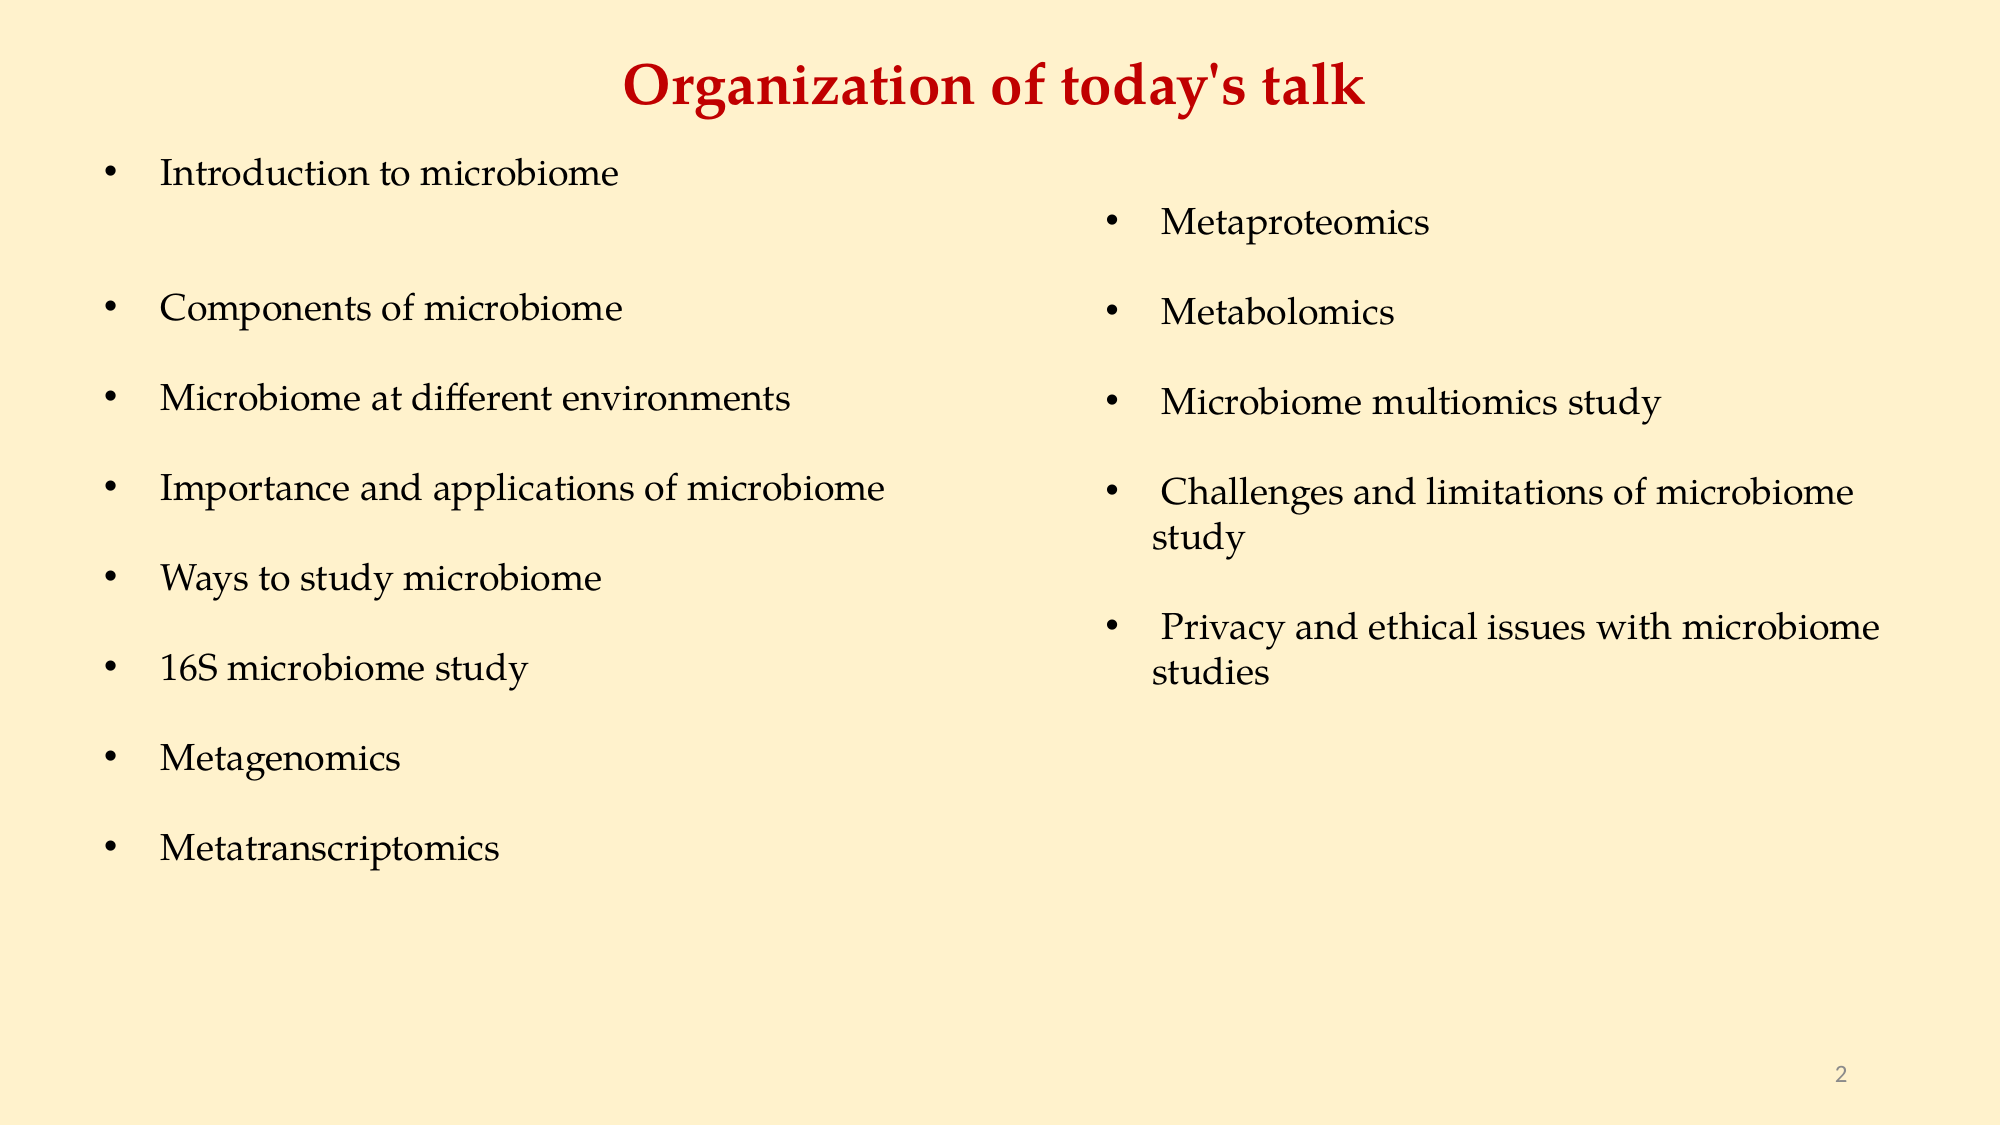

# Organization of today's talk
 Introduction to microbiome

 Components of microbiome

 Microbiome at different environments

 Importance and applications of microbiome

 Ways to study microbiome

 16S microbiome study

 Metagenomics

 Metatranscriptomics
 Metaproteomics

 Metabolomics

 Microbiome multiomics study

 Challenges and limitations of microbiome study

 Privacy and ethical issues with microbiome studies

2